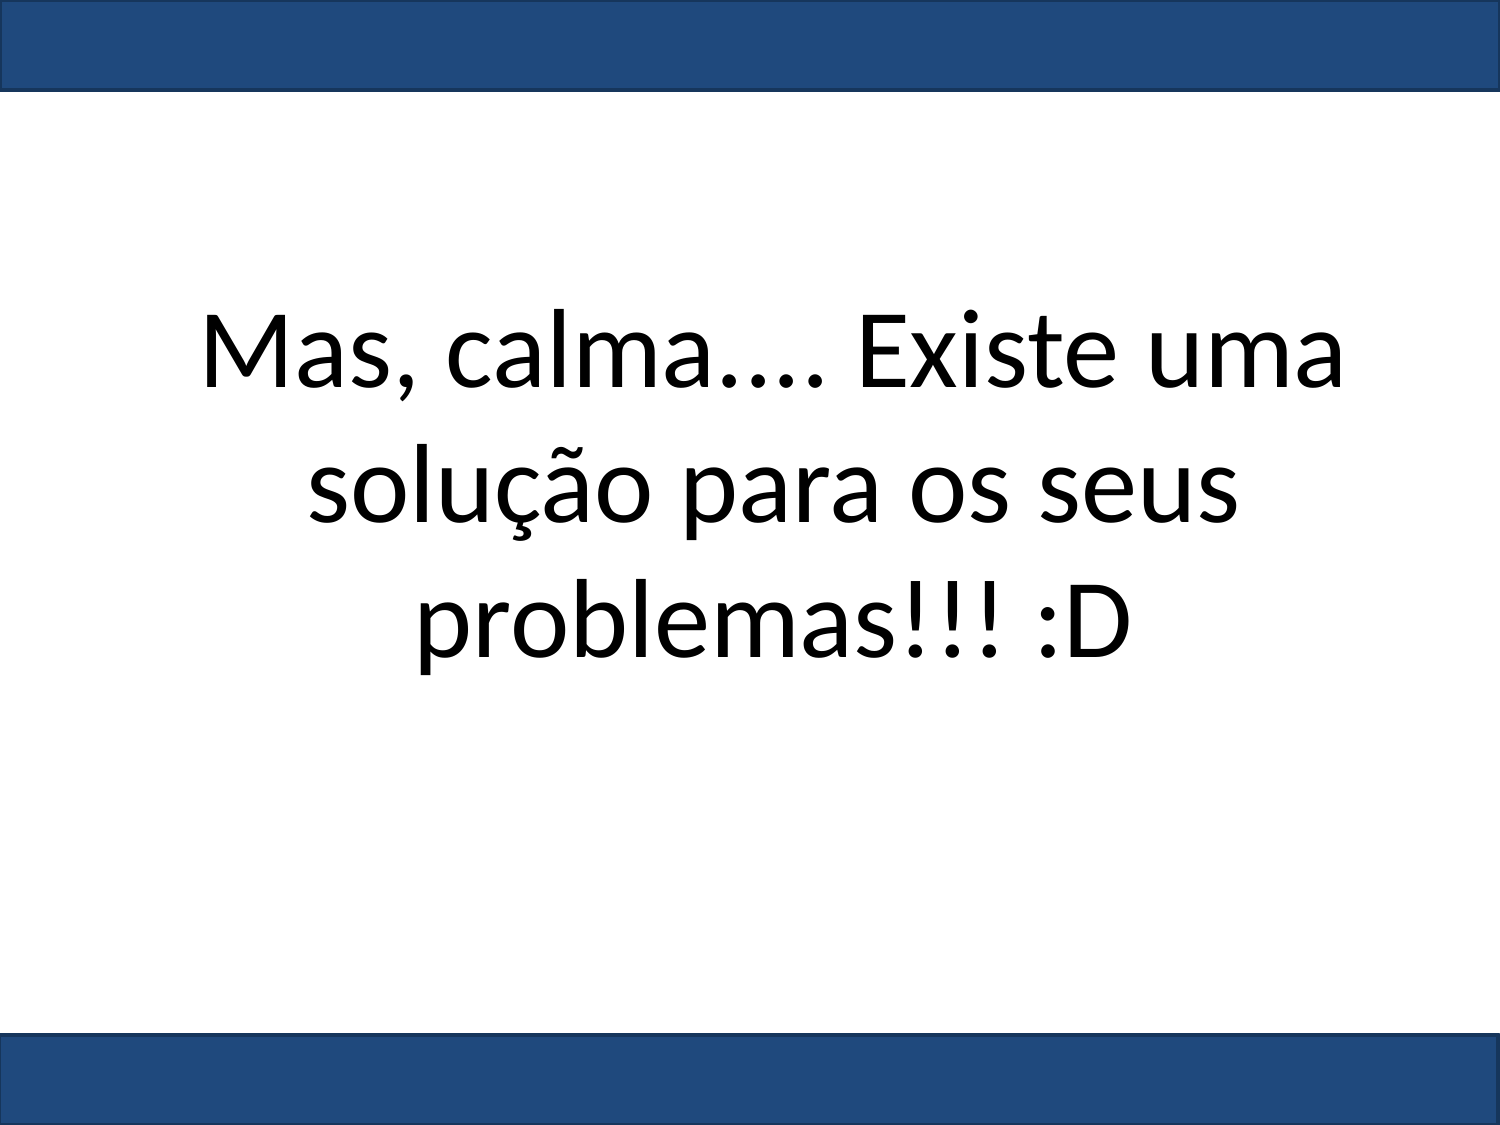

Mas, calma.... Existe uma solução para os seus problemas!!! :D